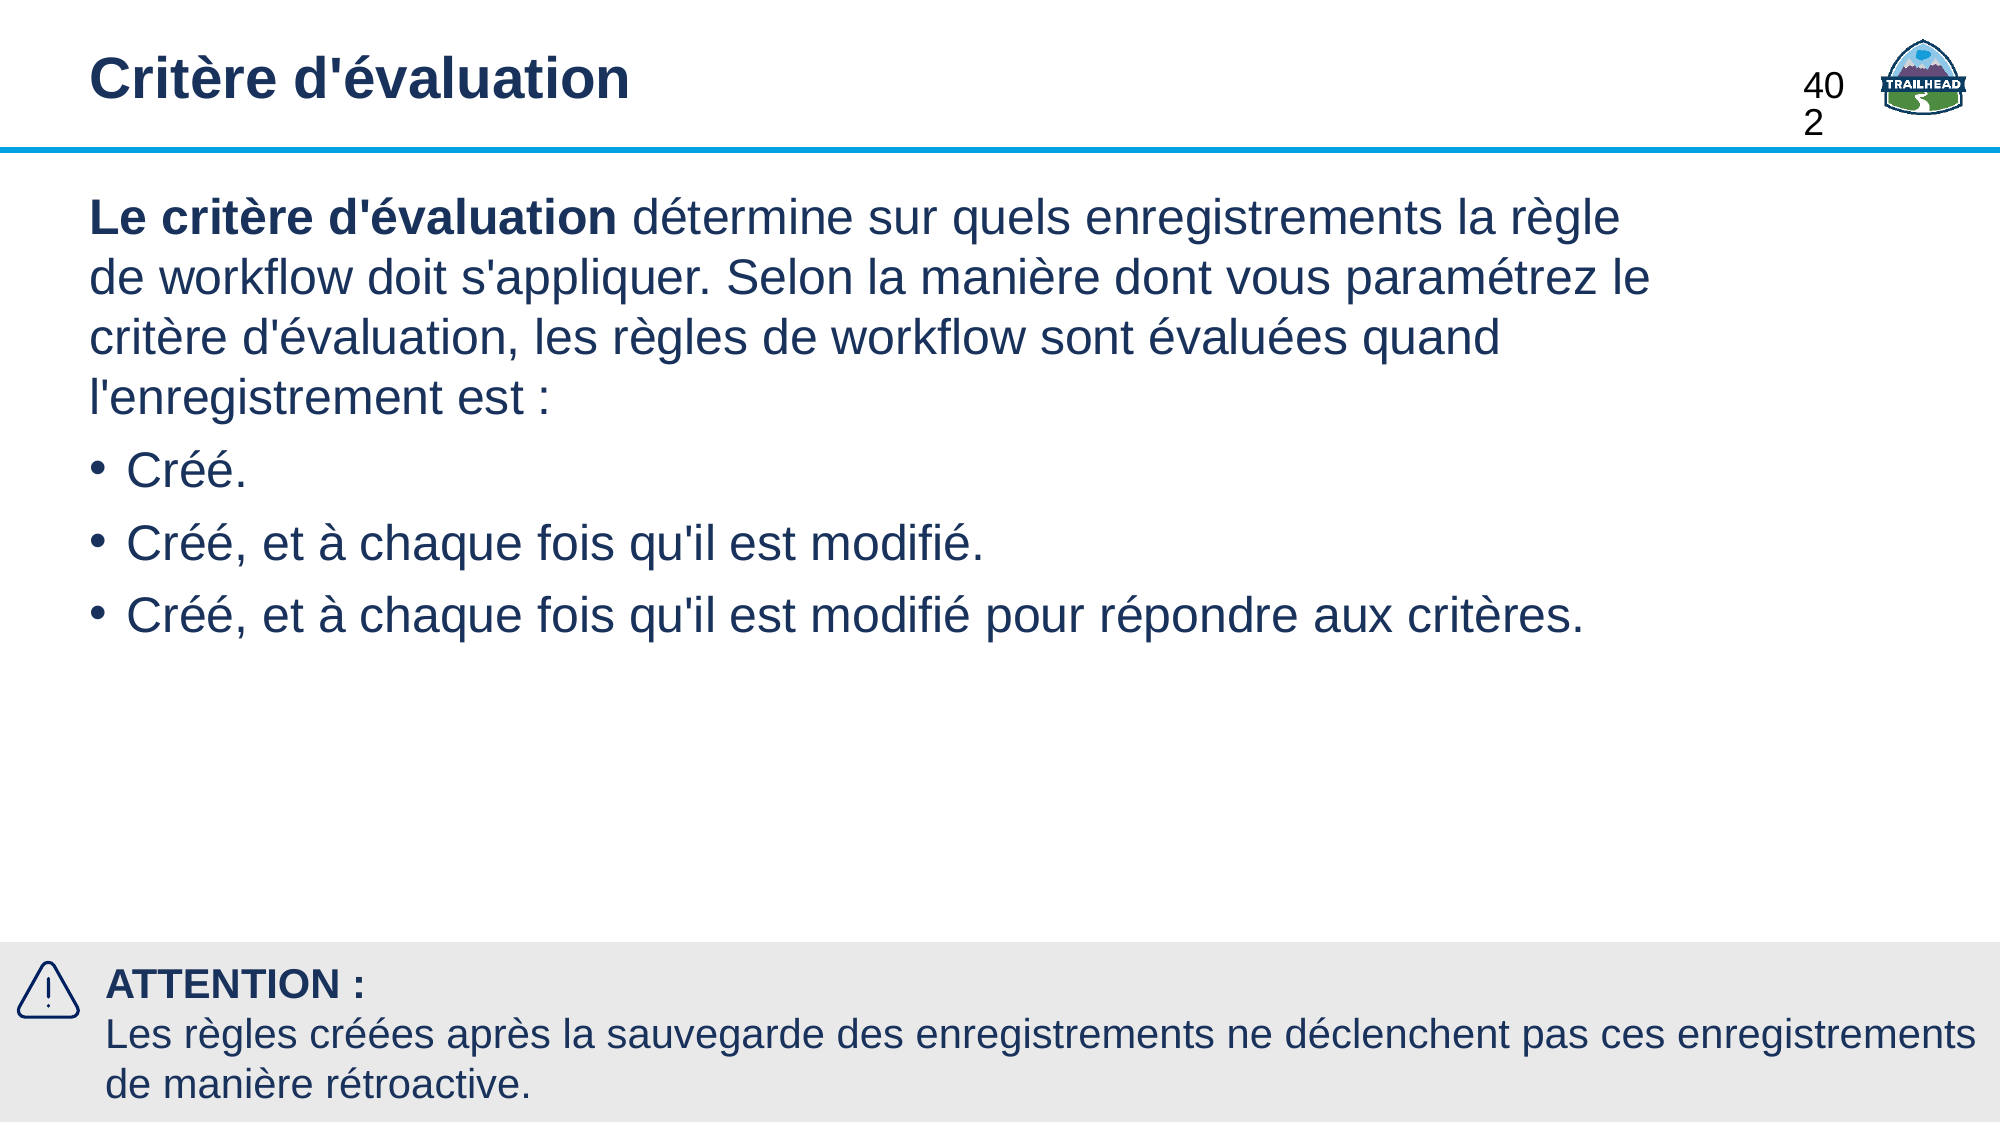

Critère d'évaluation
402
Le critère d'évaluation détermine sur quels enregistrements la règle de workflow doit s'appliquer. Selon la manière dont vous paramétrez le critère d'évaluation, les règles de workflow sont évaluées quand l'enregistrement est :
Créé.
Créé, et à chaque fois qu'il est modifié.
Créé, et à chaque fois qu'il est modifié pour répondre aux critères.

ATTENTION :
Les règles créées après la sauvegarde des enregistrements ne déclenchent pas ces enregistrements de manière rétroactive.